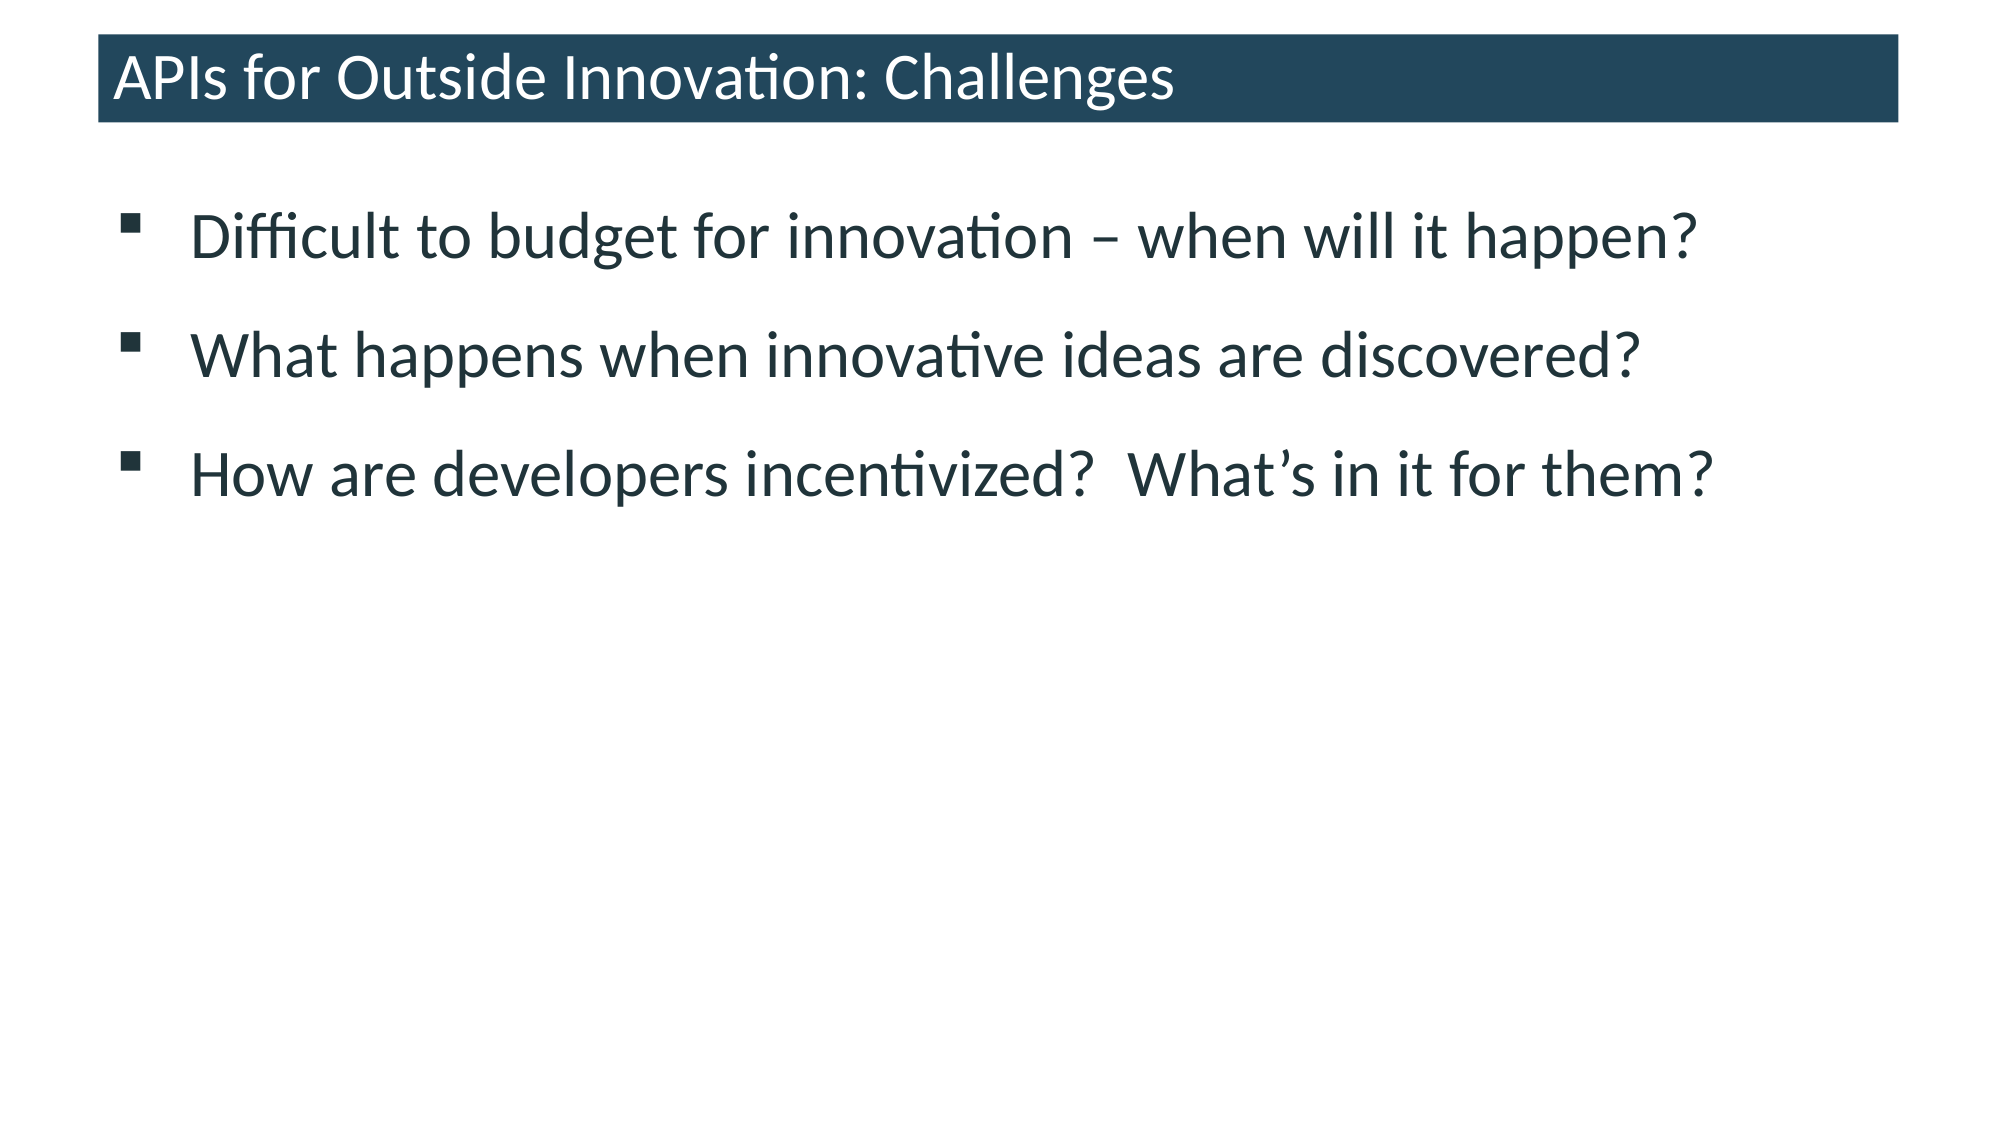

# APIs for Outside Innovation: Challenges
Difficult to budget for innovation – when will it happen?
What happens when innovative ideas are discovered?
How are developers incentivized?  What’s in it for them?